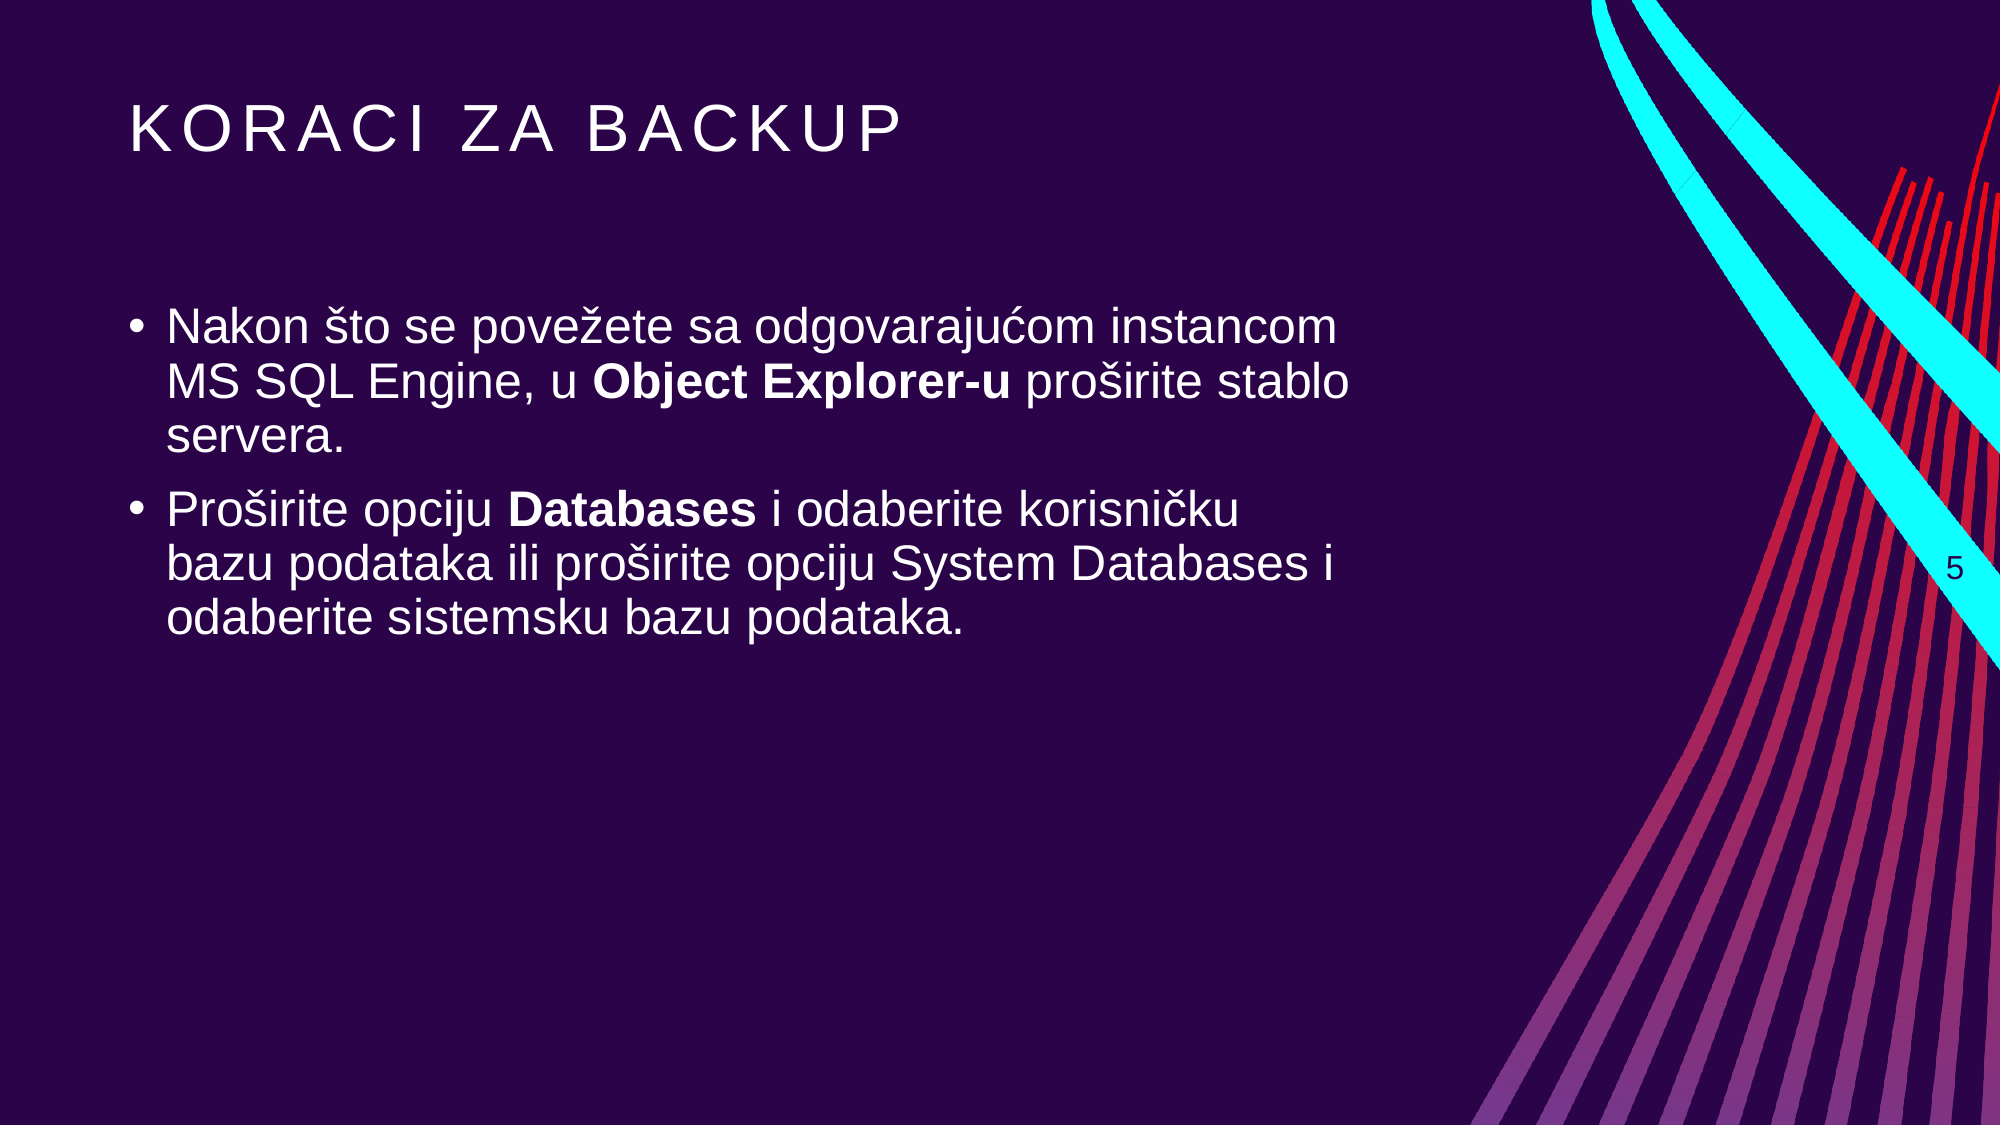

# Koraci za backup
Nakon što se povežete sa odgovarajućom instancom MS SQL Engine, u Object Explorer-u proširite stablo servera.
Proširite opciju Databases i odaberite korisničku bazu podataka ili proširite opciju System Databases i odaberite sistemsku bazu podataka.

5